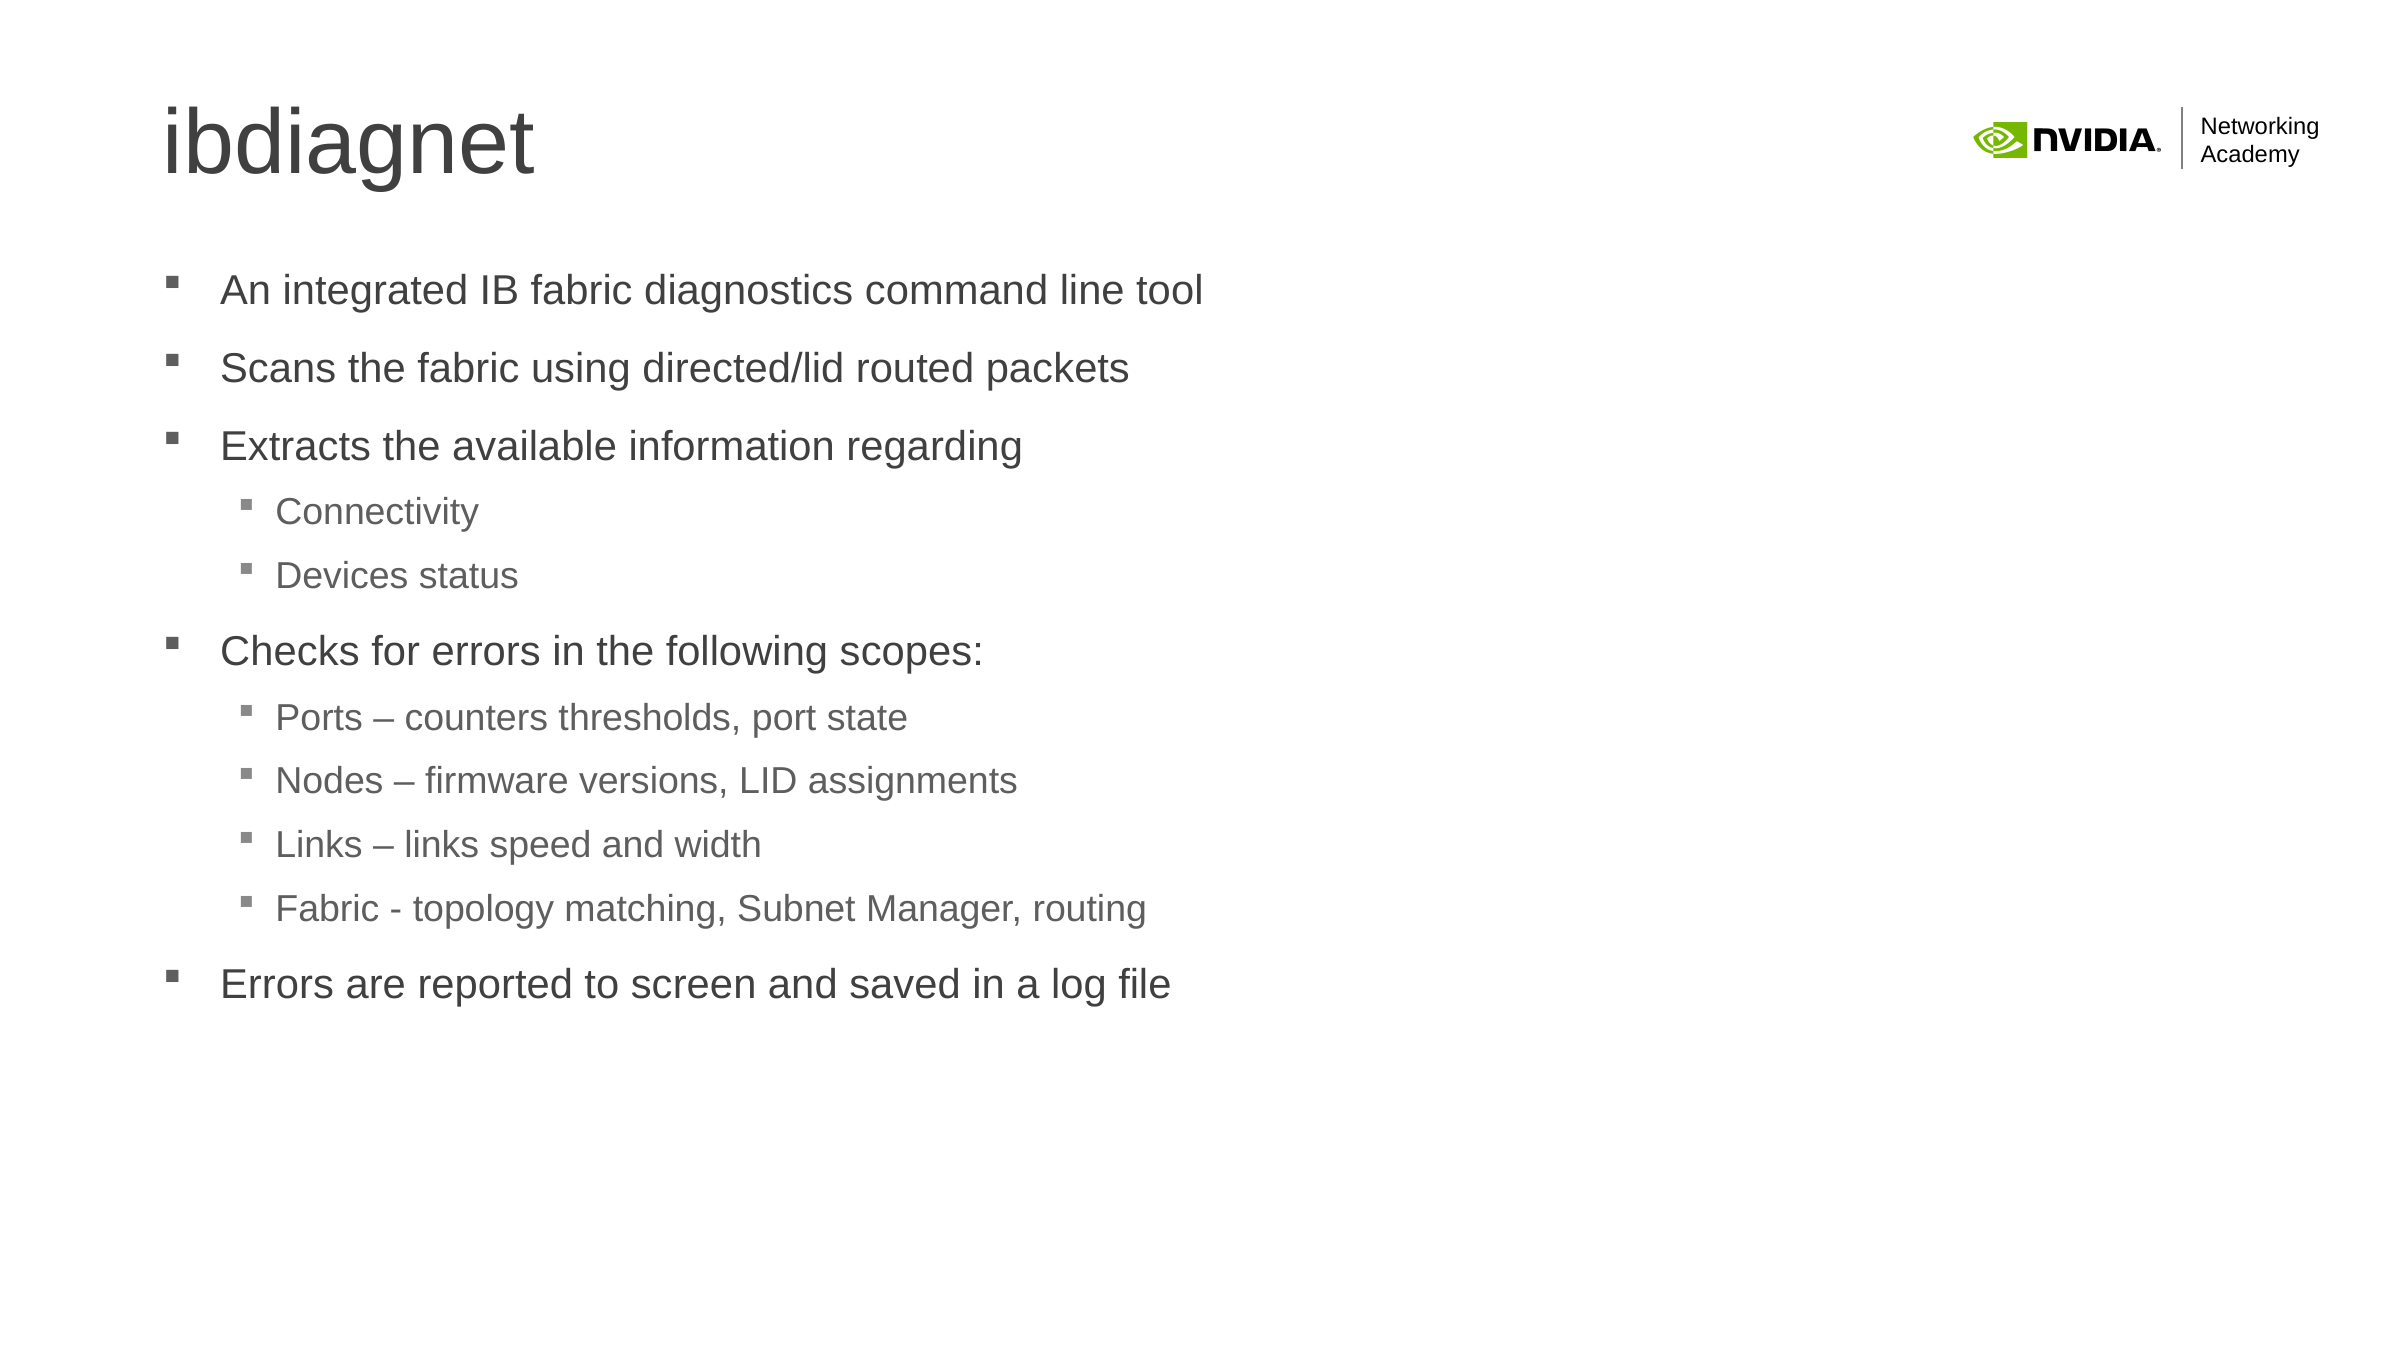

# ibdiagnet
An integrated IB fabric diagnostics command line tool
Scans the fabric using directed/lid routed packets
Extracts the available information regarding
Connectivity
Devices status
Checks for errors in the following scopes:
Ports – counters thresholds, port state
Nodes – firmware versions, LID assignments
Links – links speed and width
Fabric - topology matching, Subnet Manager, routing
Errors are reported to screen and saved in a log file